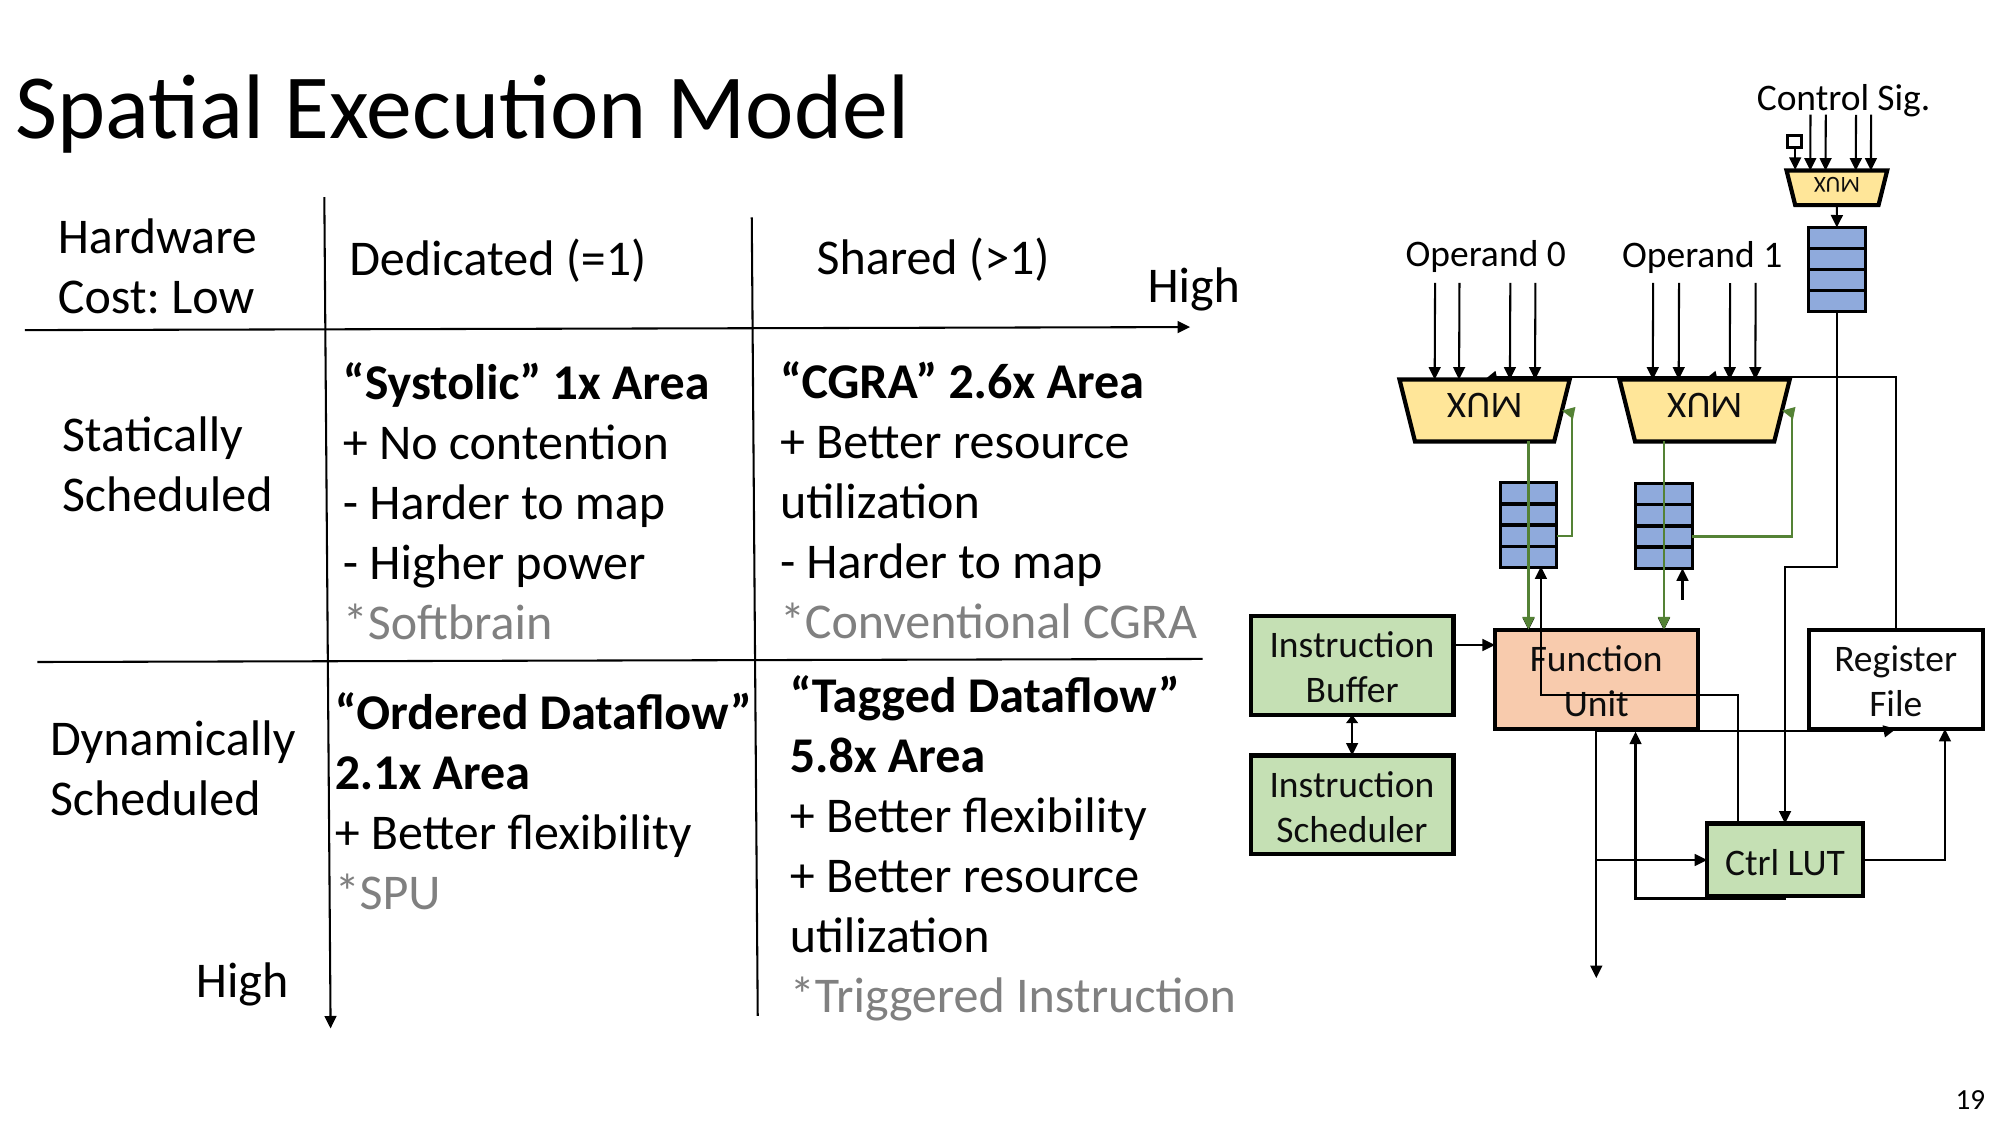

# Spatial Execution Model
Control Sig.

MUX
Hardware Cost: Low
Shared (>1)
Dedicated (=1)
Operand 0
Operand 1

High
MUX
MUX
“CGRA” 2.6x Area
+ Better resource utilization
- Harder to map
*Conventional CGRA
“Systolic” 1x Area
+ No contention
- Harder to map
- Higher power
*Softbrain
Statically Scheduled

Instruction Buffer
Register
File
Function
Unit
“Tagged Dataflow” 5.8x Area
+ Better flexibility
+ Better resource utilization
*Triggered Instruction
“Ordered Dataflow” 2.1x Area
+ Better flexibility
*SPU
Dynamically Scheduled
Instruction Scheduler
Ctrl LUT
High